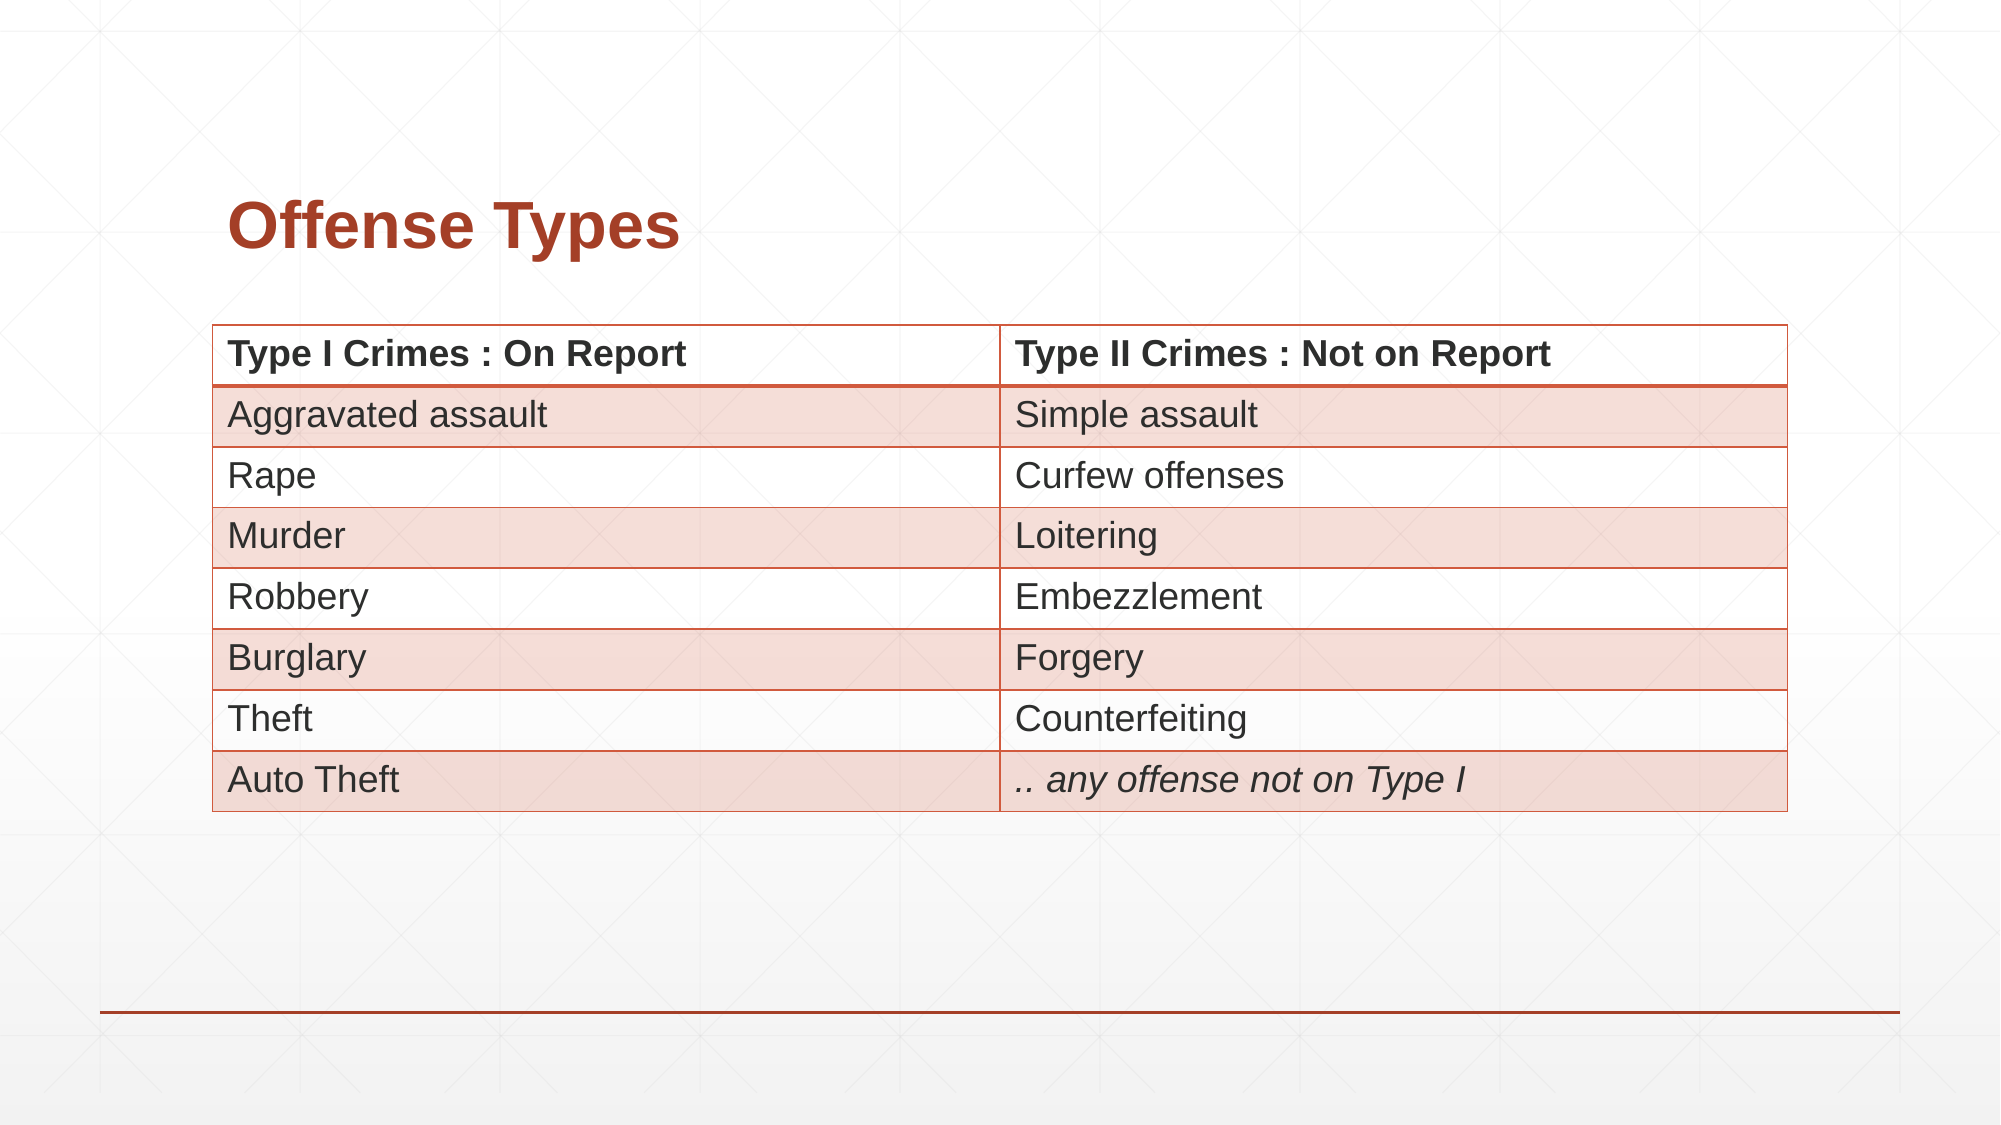

# Offense Types
| Type I Crimes : On Report | Type II Crimes : Not on Report |
| --- | --- |
| Aggravated assault | Simple assault |
| Rape | Curfew offenses |
| Murder | Loitering |
| Robbery | Embezzlement |
| Burglary | Forgery |
| Theft | Counterfeiting |
| Auto Theft | .. any offense not on Type I |